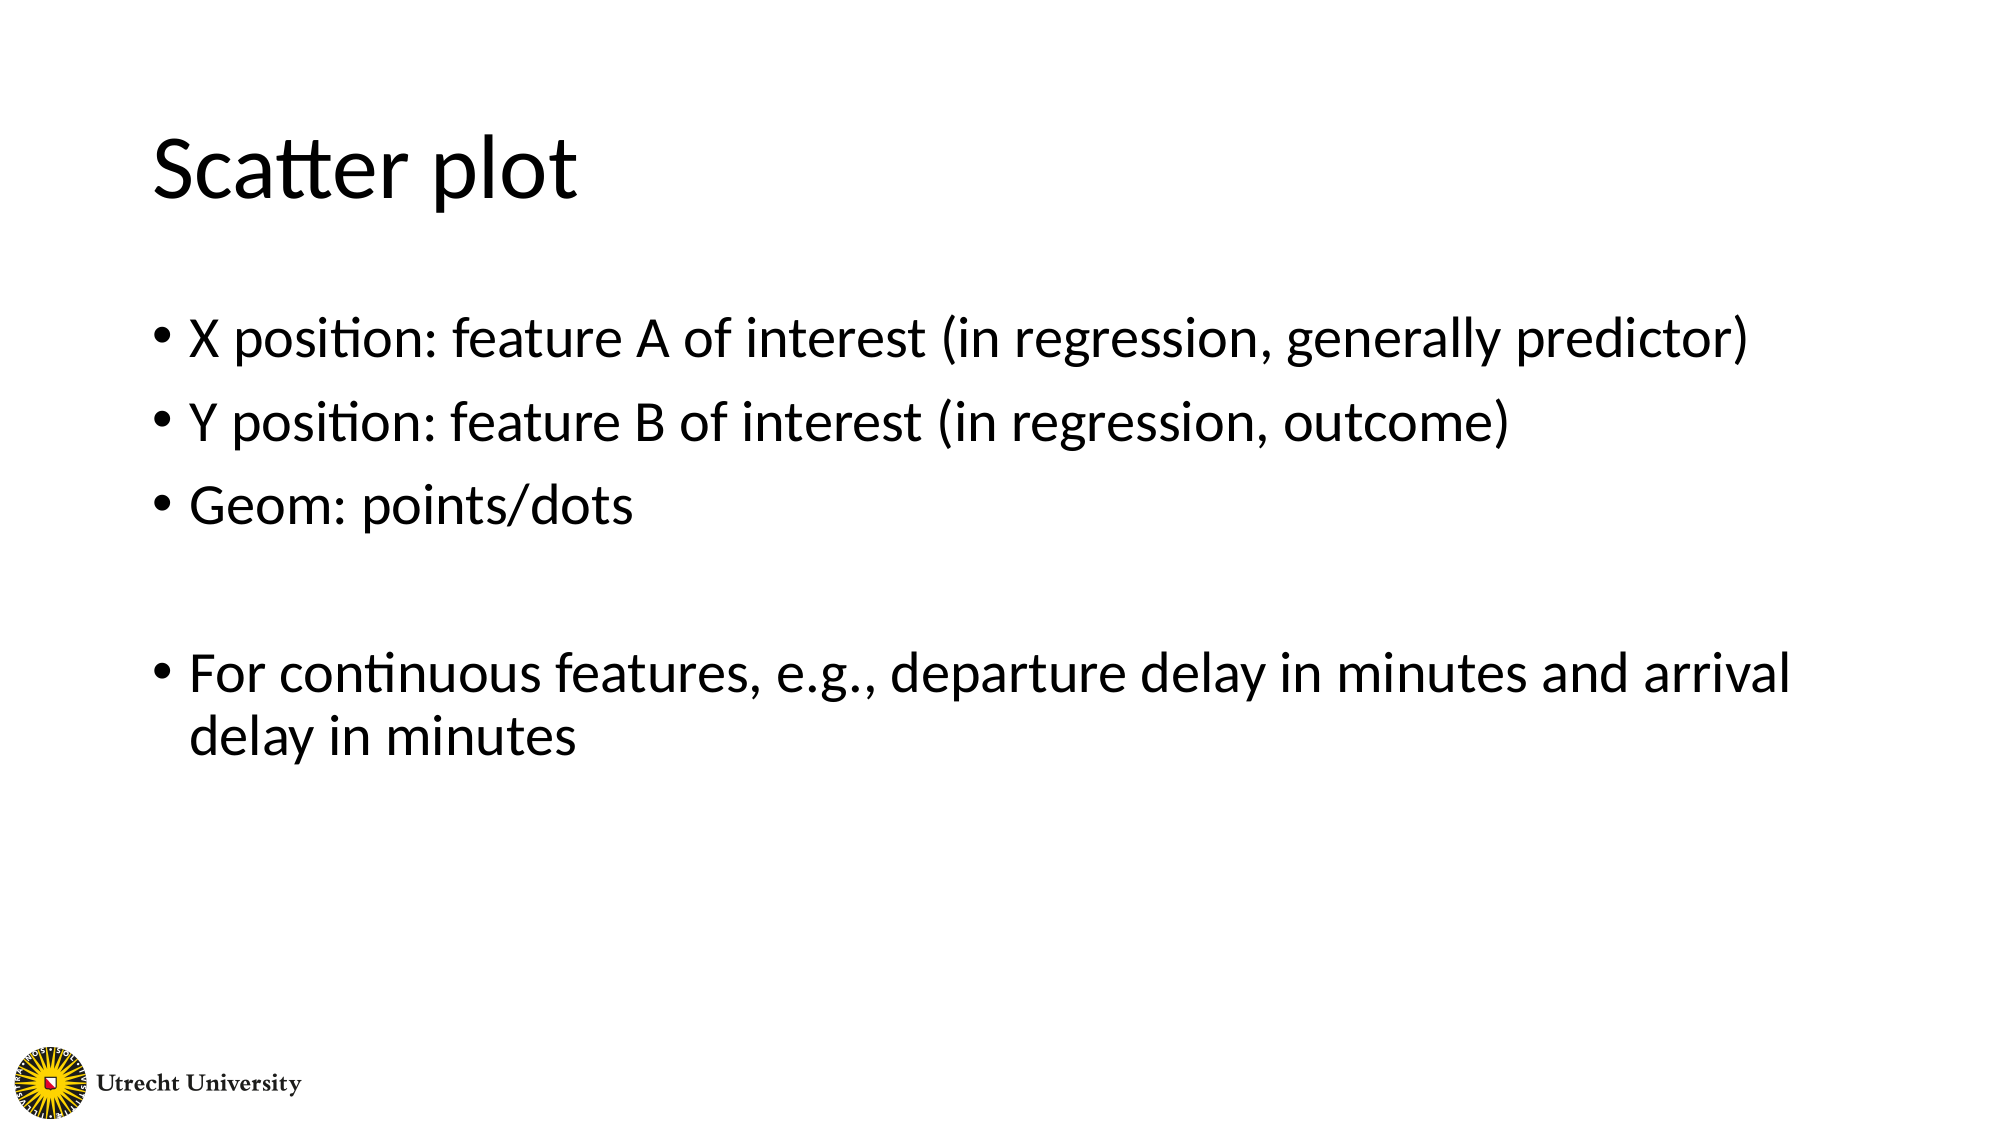

Scatter plot
X position: feature A of interest (in regression, generally predictor)
Y position: feature B of interest (in regression, outcome)
Geom: points/dots

For continuous features, e.g., departure delay in minutes and arrival delay in minutes